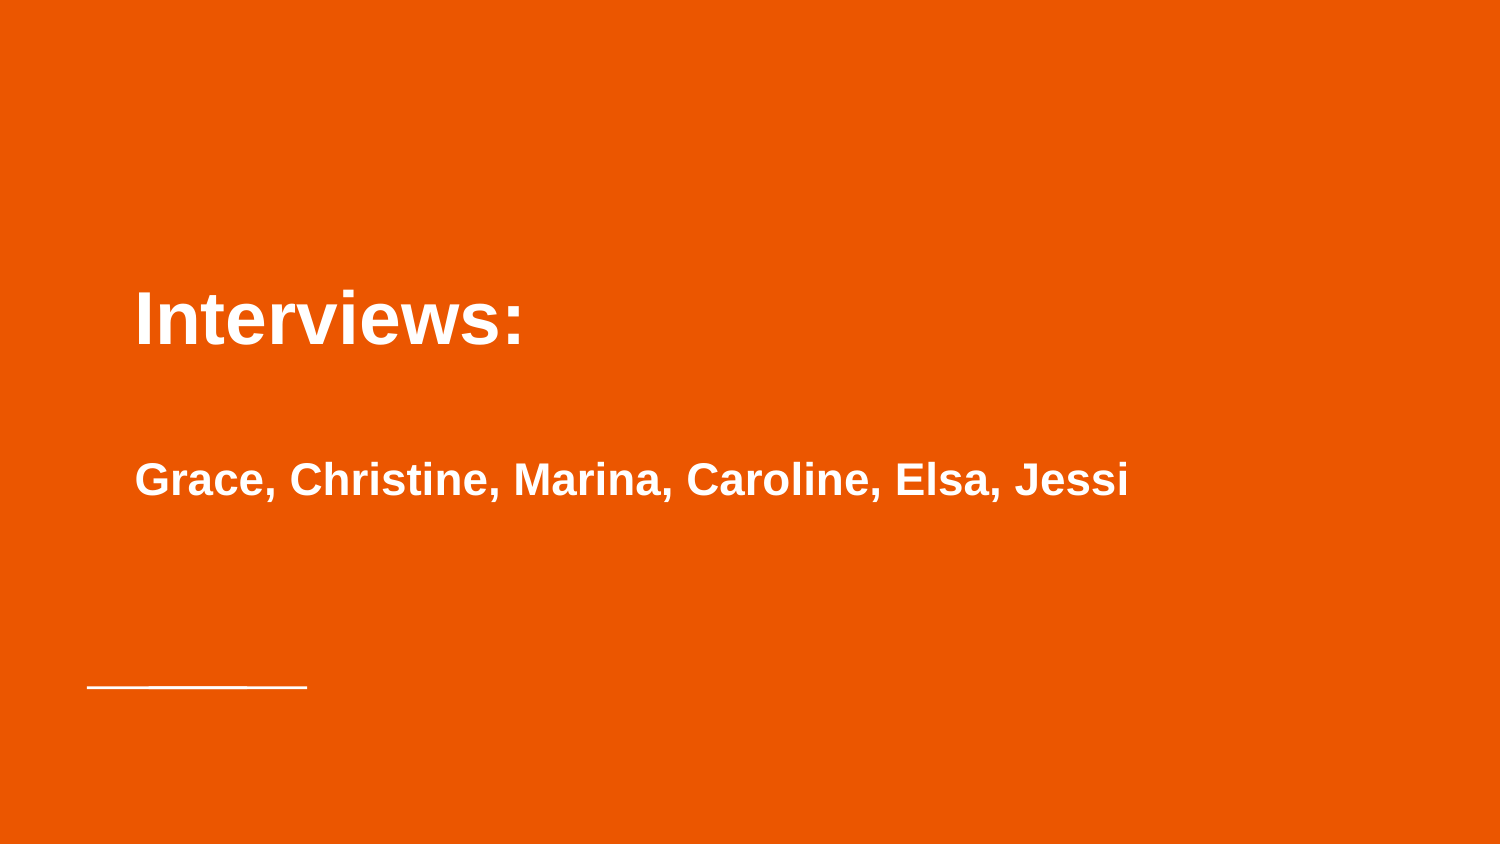

# Interviews:

Grace, Christine, Marina, Caroline, Elsa, Jessi